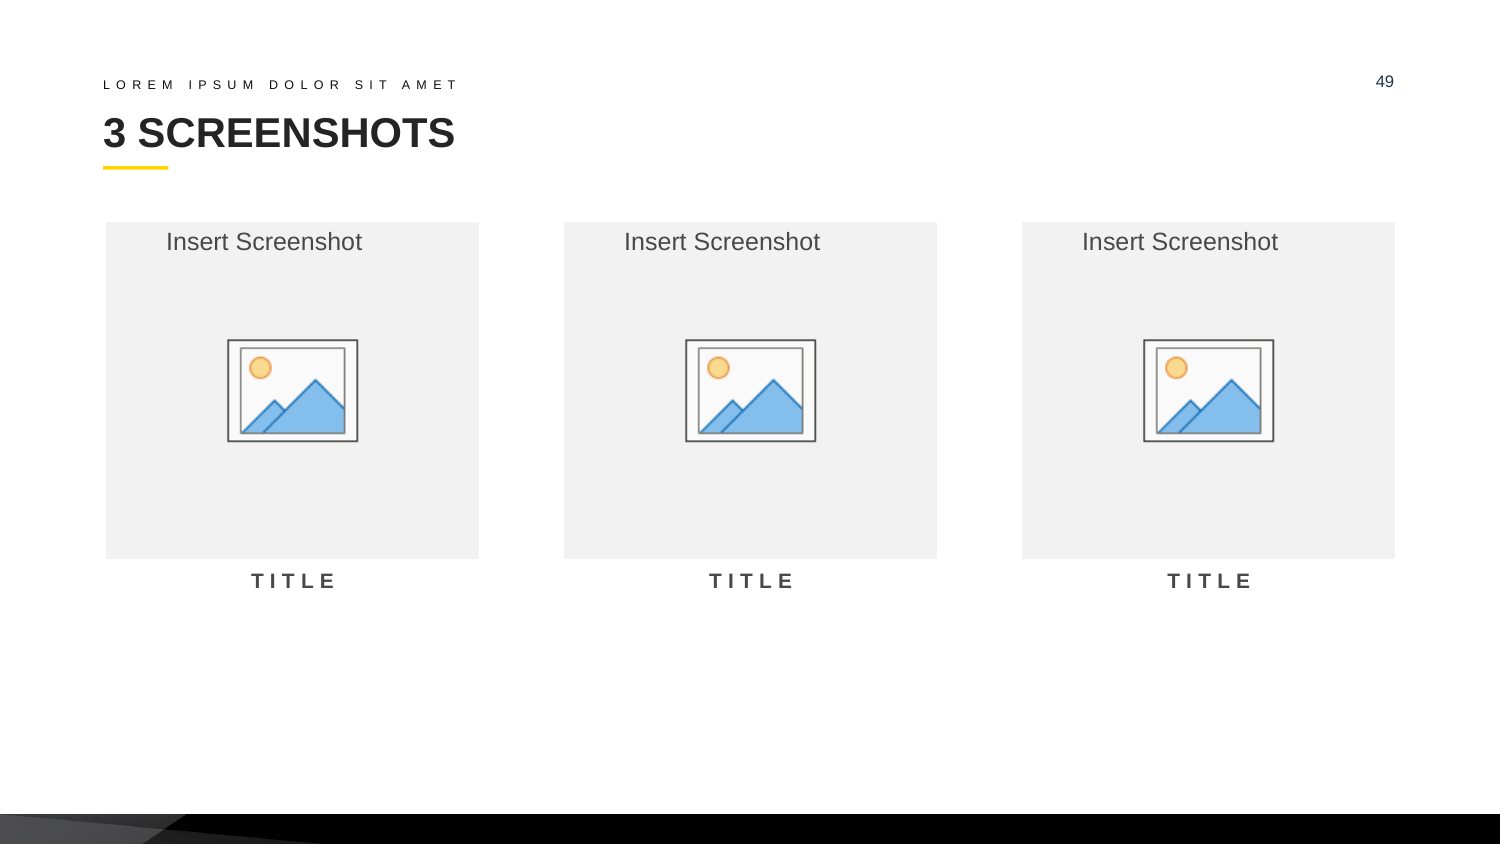

49
LOREM IPSUM DOLOR SIT AMET
# 3 SCREENSHOTS

TITLE
TITLE
TITLE